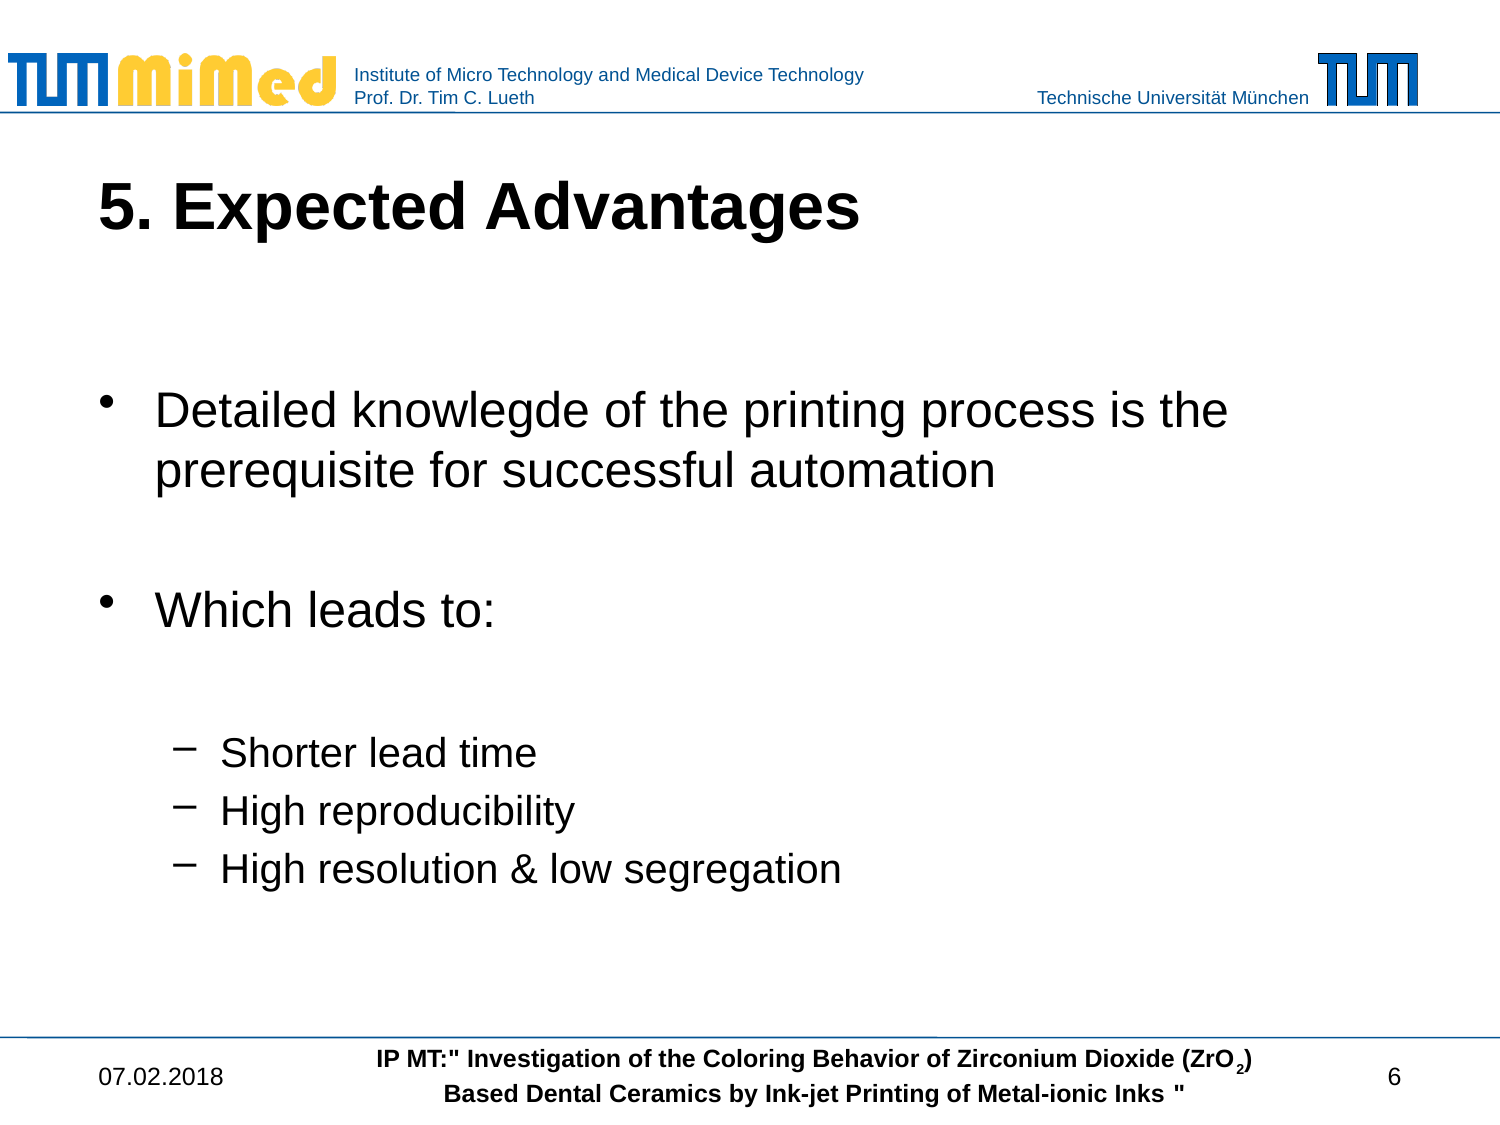

# 5. Expected Advantages

Detailed knowlegde of the printing process is the prerequisite for successful automation

Which leads to:

Shorter lead time
High reproducibility
High resolution & low segregation

07.02.2018
IP MT:" Investigation of the Coloring Behavior of Zirconium Dioxide (ZrO2) Based Dental Ceramics by Ink-jet Printing of Metal-ionic Inks "
6